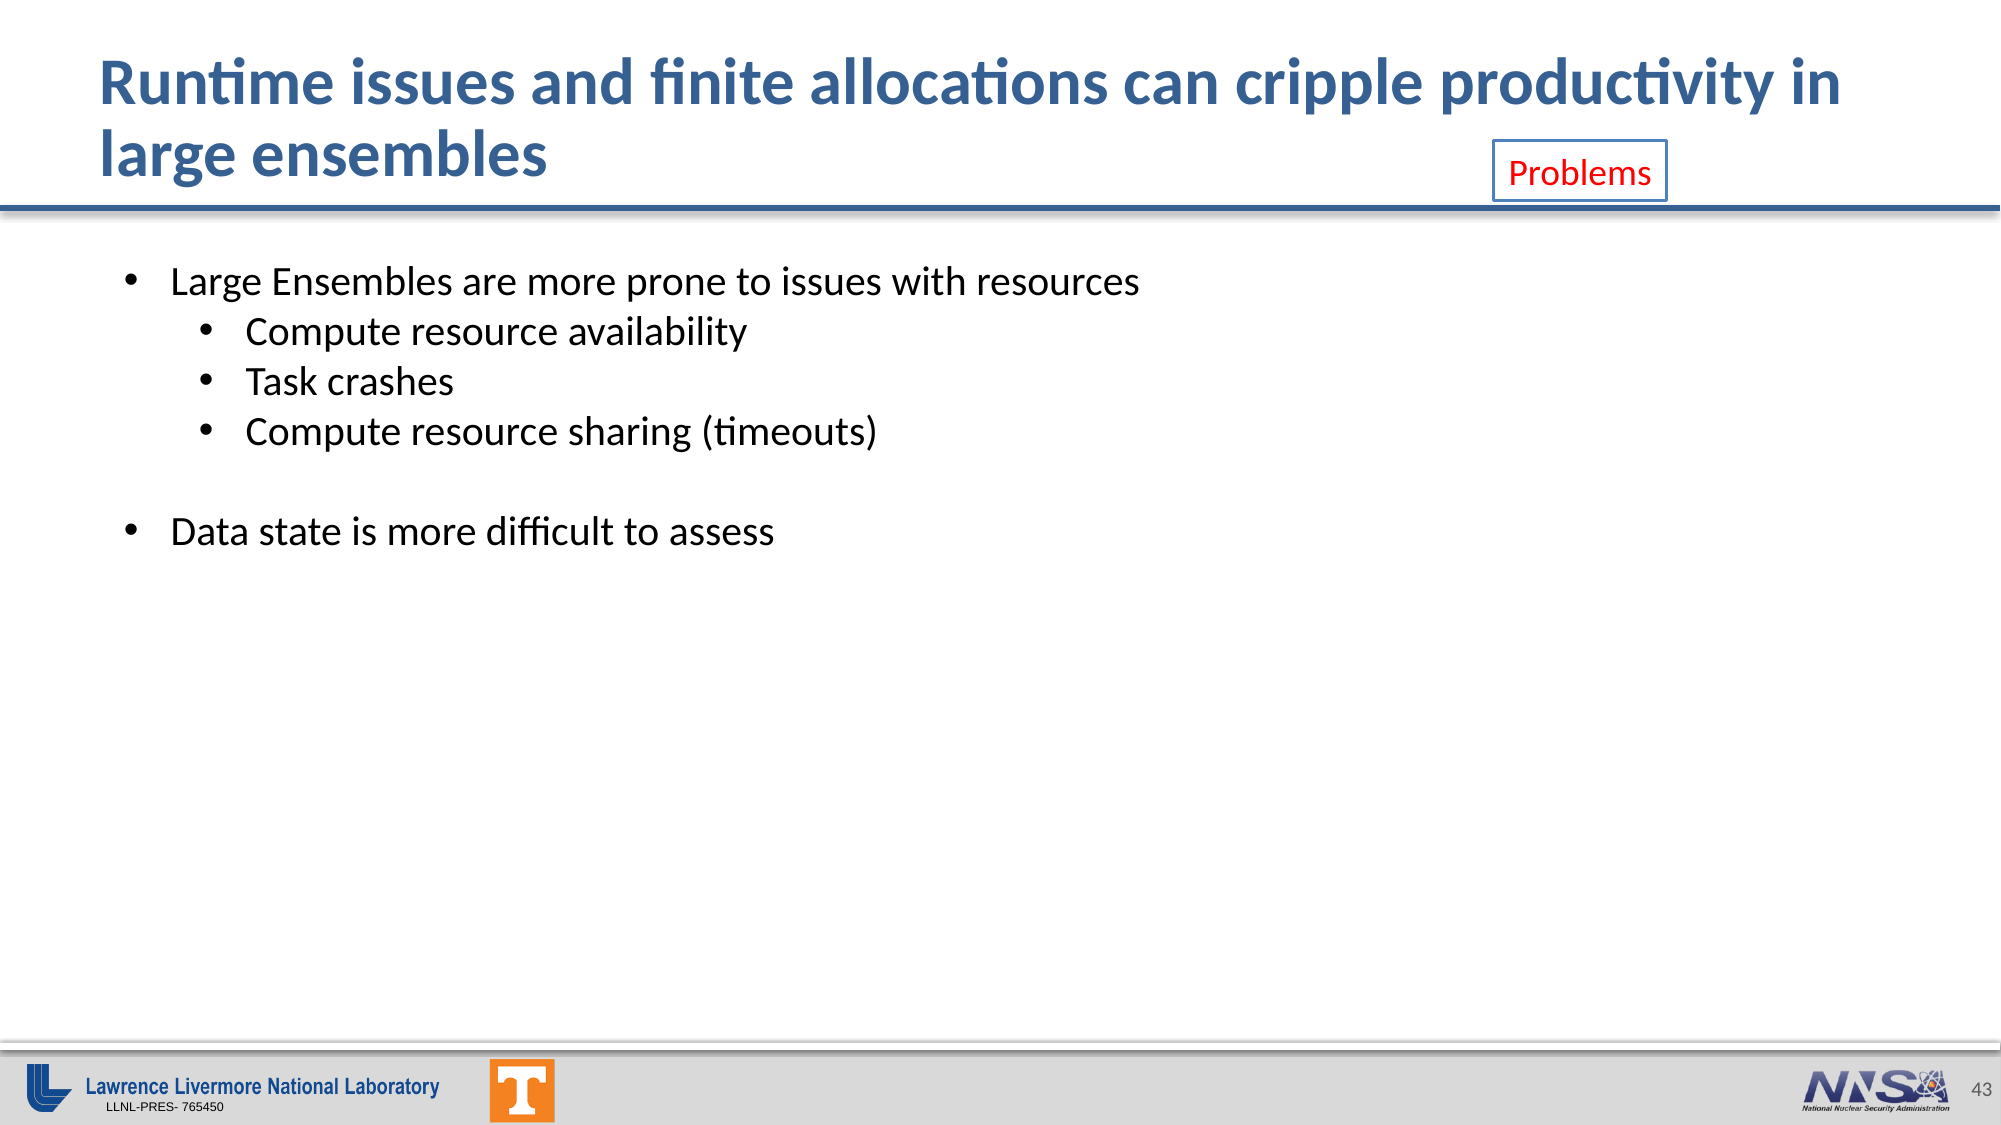

# Runtime issues and finite allocations can cripple productivity in large ensembles
Problems

Large Ensembles are more prone to issues with resources
Compute resource availability
Task crashes
Compute resource sharing (timeouts)

Data state is more difficult to assess